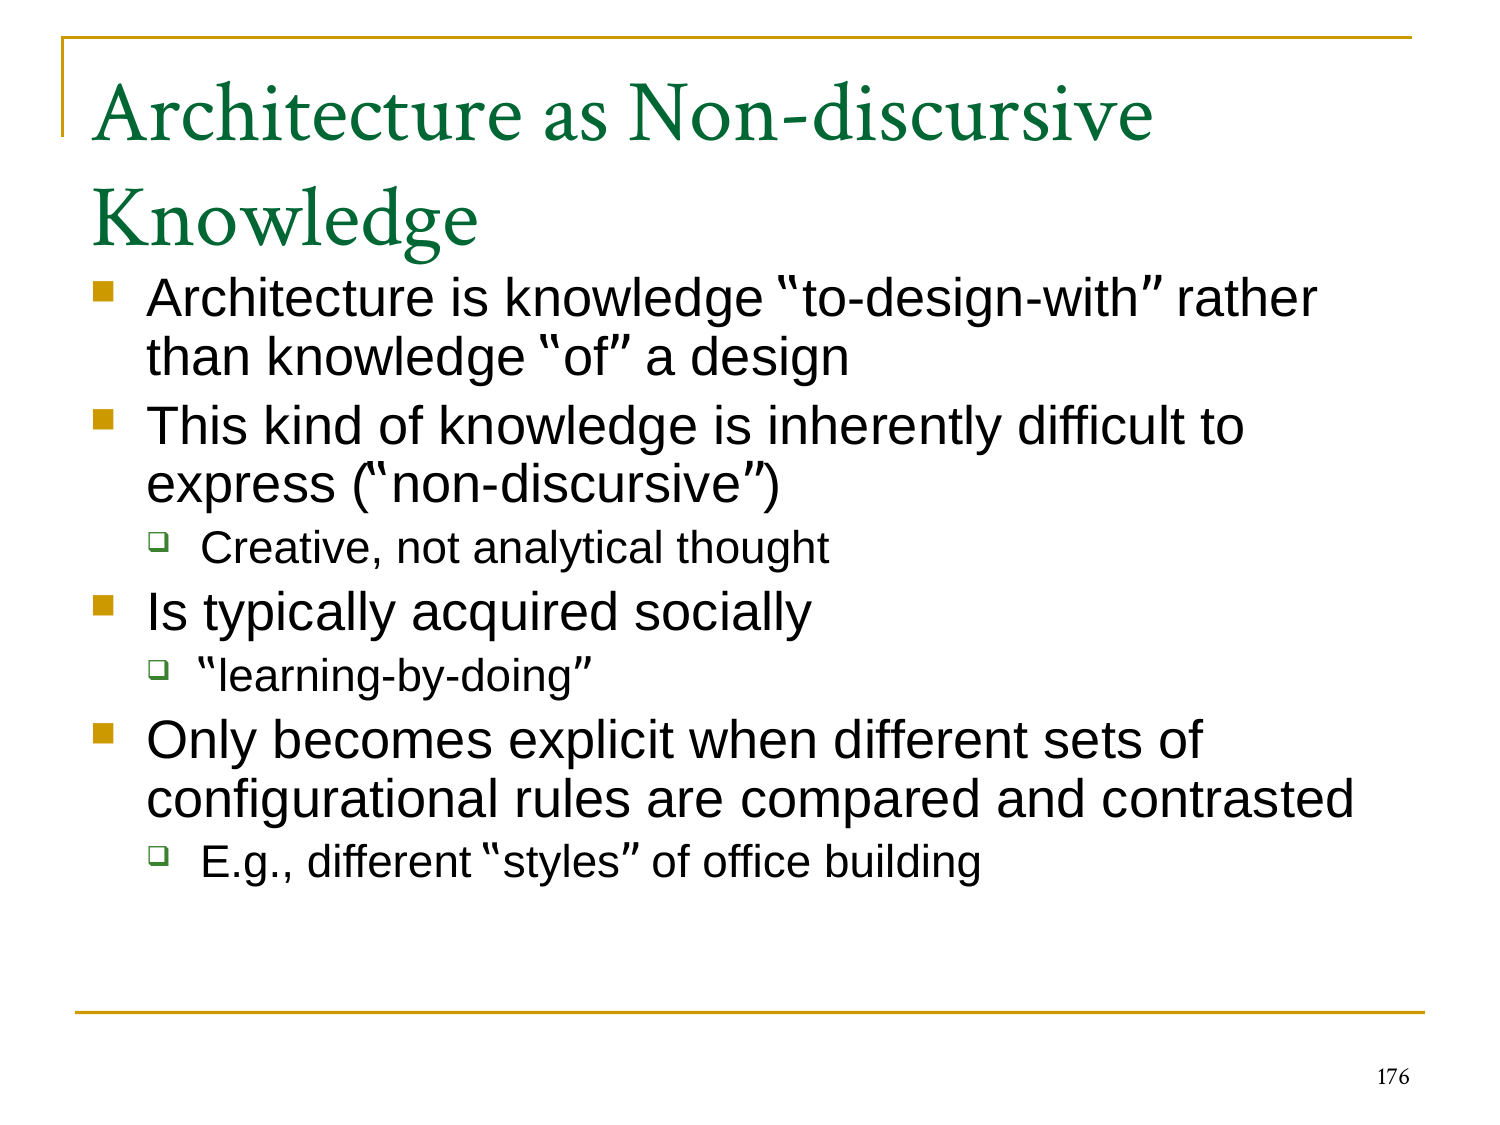

# Architecture as Non-discursive Knowledge
Architecture is knowledge “to-design-with” rather than knowledge “of” a design
This kind of knowledge is inherently difficult to express (“non-discursive”)
Creative, not analytical thought
Is typically acquired socially
“learning-by-doing”
Only becomes explicit when different sets of configurational rules are compared and contrasted
E.g., different “styles” of office building

176